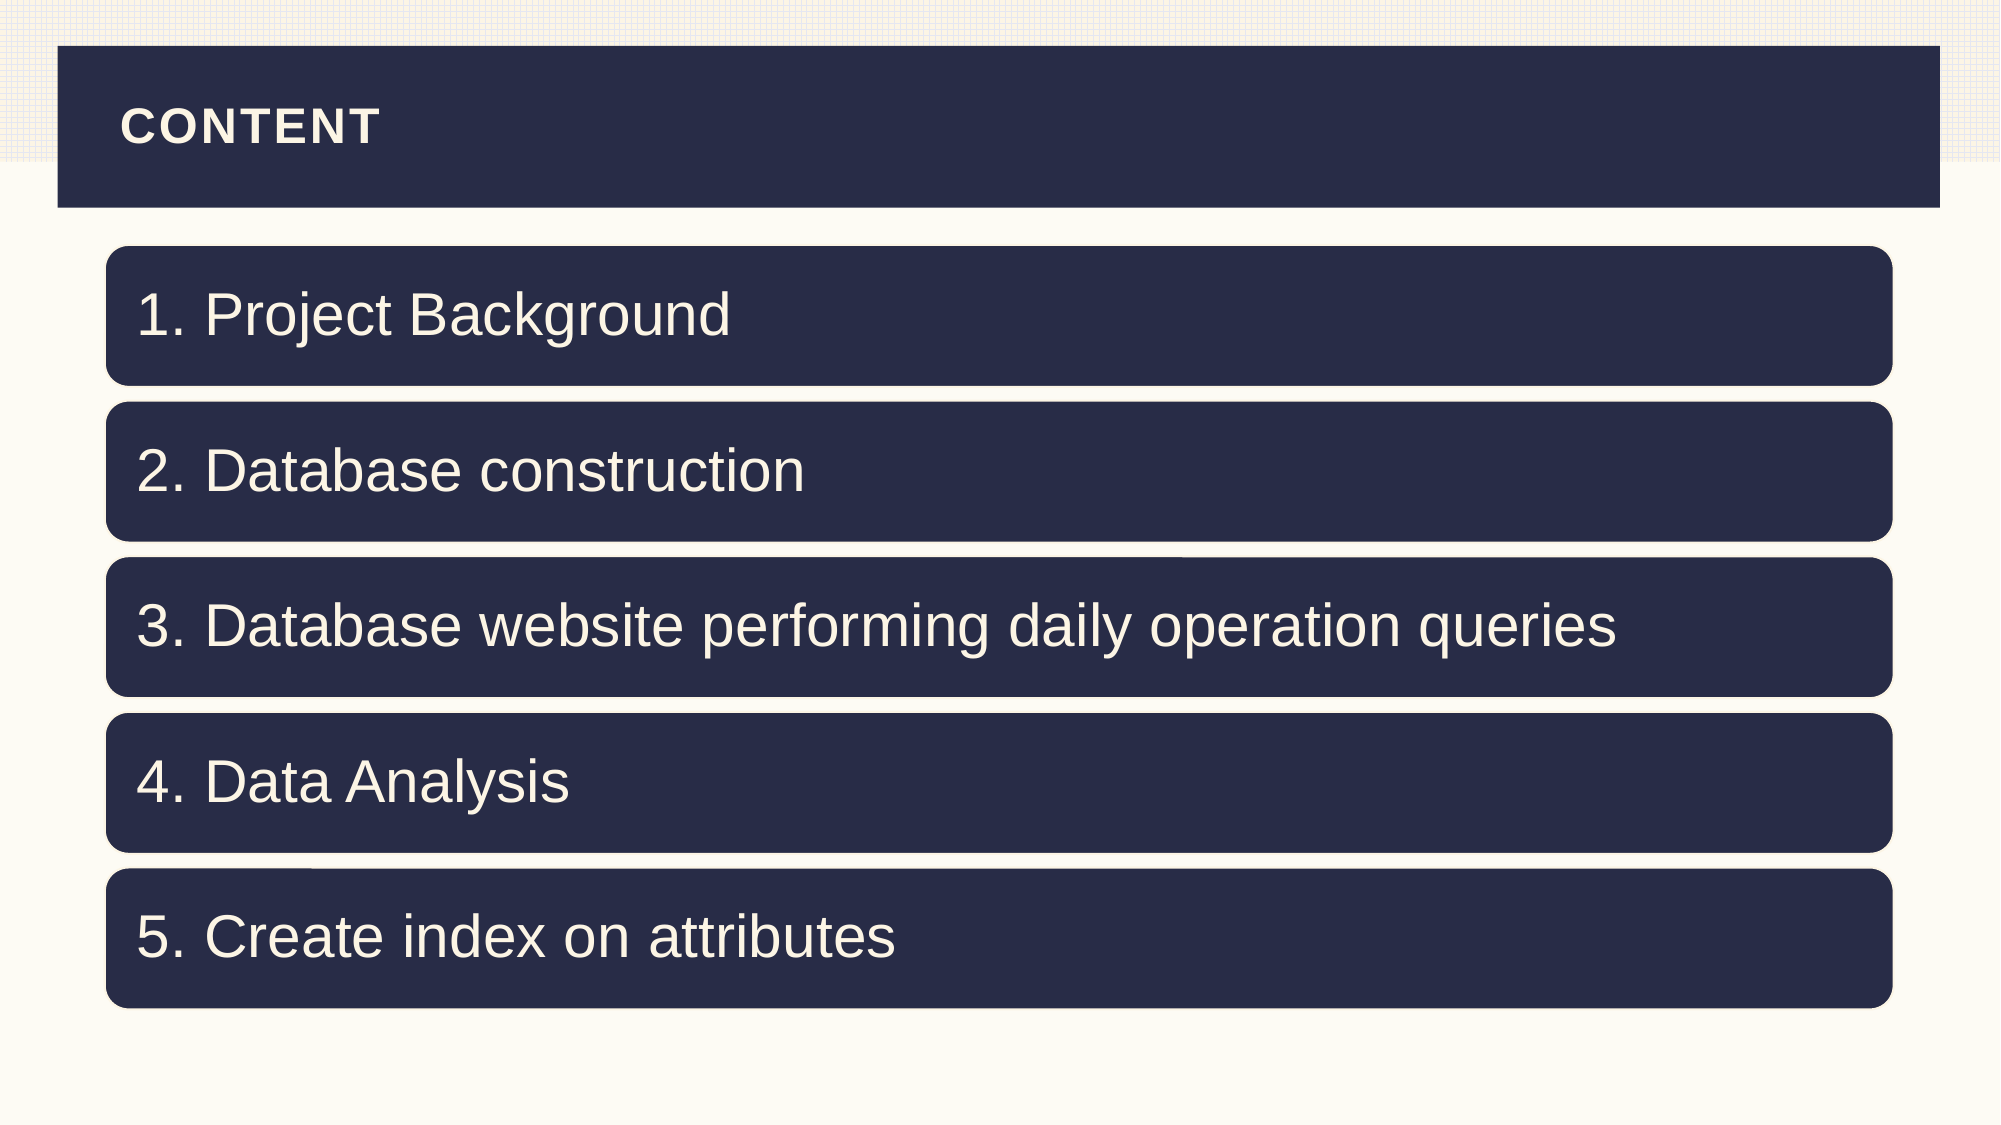

# CONTENT
1. Project Background
2. Database construction
3. Database website performing daily operation queries
4. Data Analysis
5. Create index on attributes